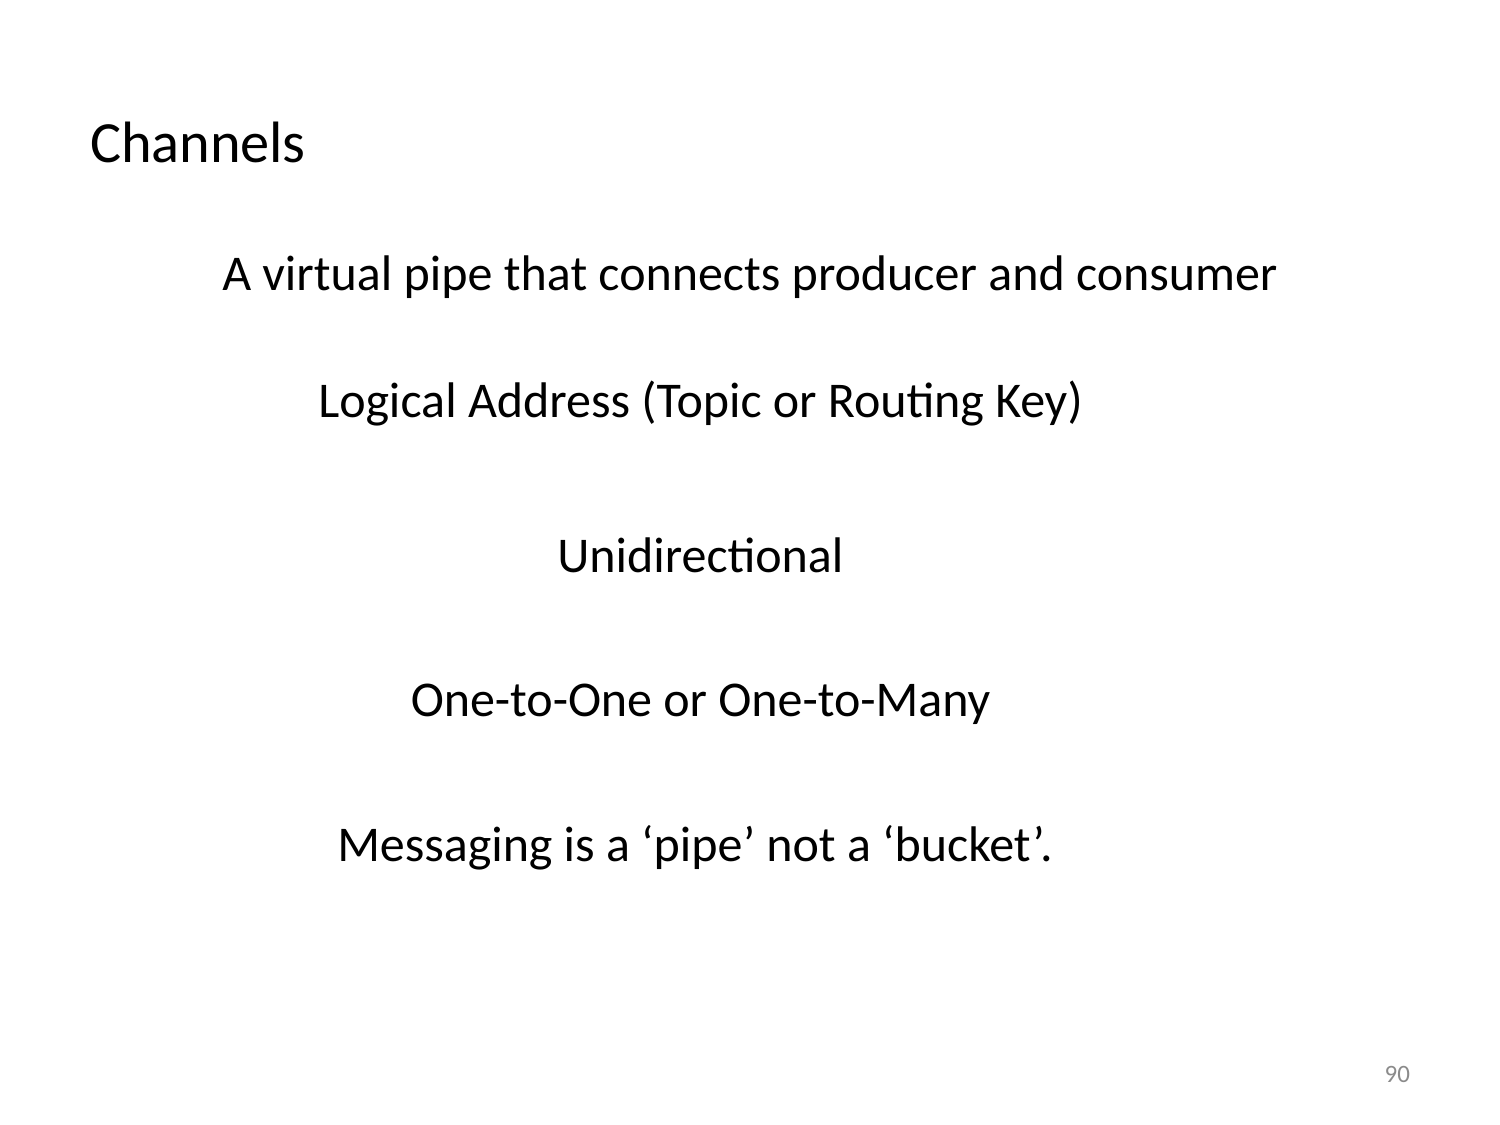

# Channels
A virtual pipe that connects producer and consumer
Logical Address (Topic or Routing Key)
Unidirectional
One-to-One or One-to-Many
Messaging is a ‘pipe’ not a ‘bucket’.
90